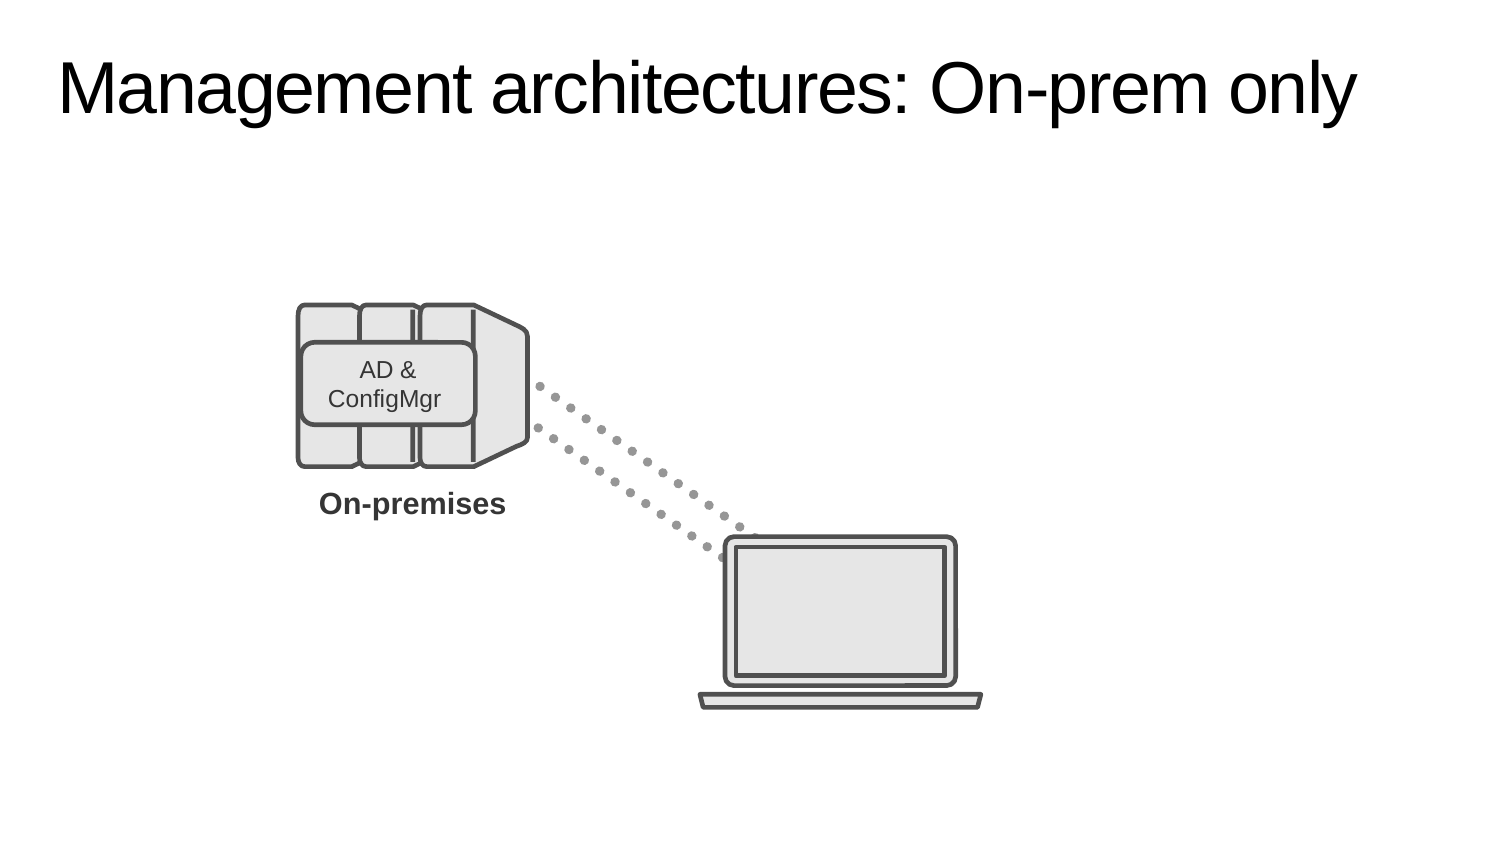

# Management architectures: On-prem only

AD & ConfigMgr
Device Compliance
Patching
Software Distribution
On-premises